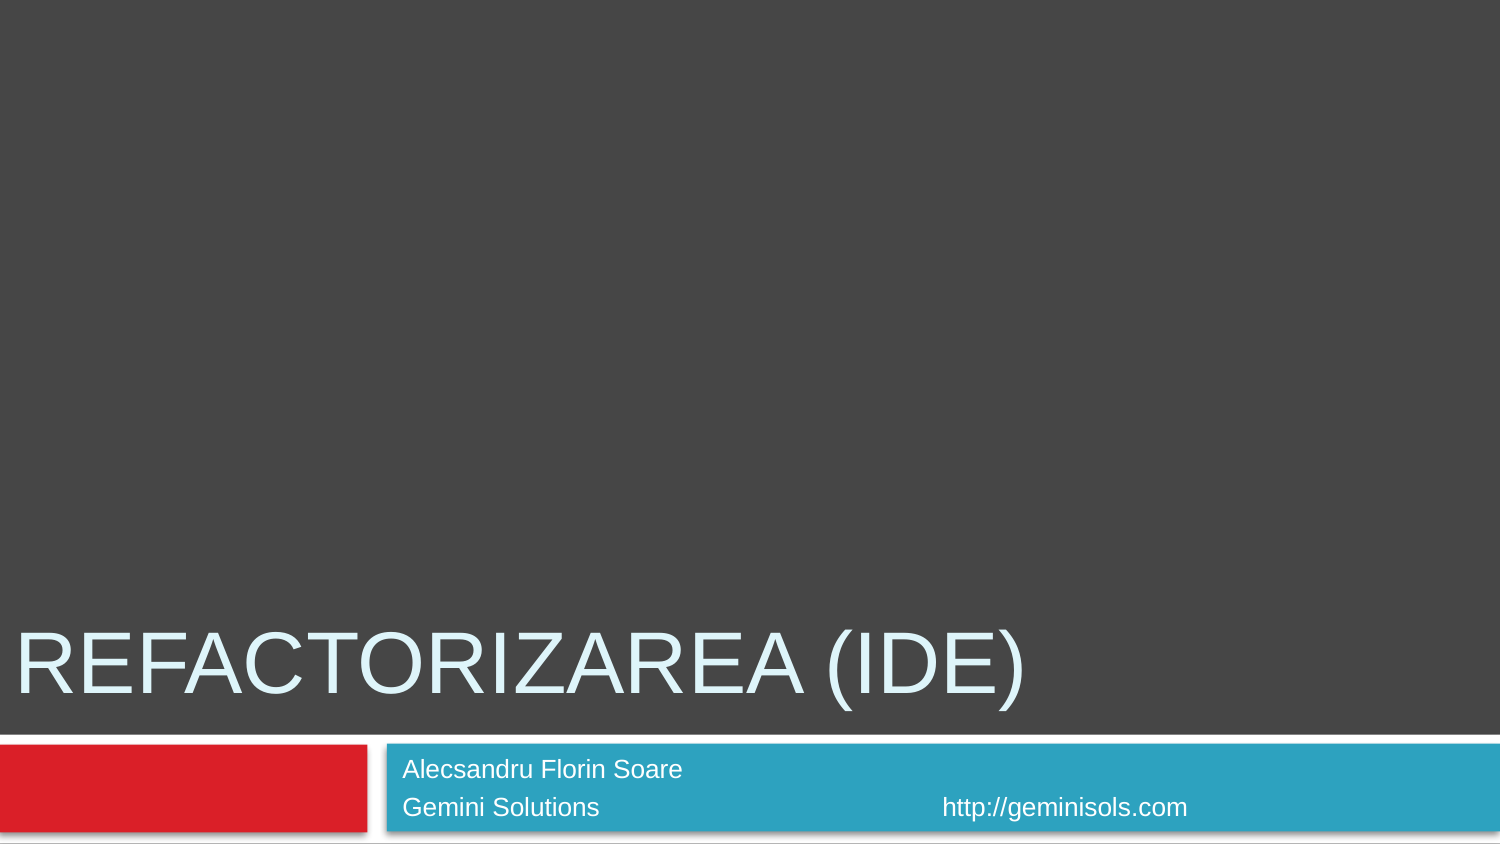

# REFACTORIZAREA (IDE)
Alecsandru Florin Soare
Gemini Solutions						http://geminisols.com